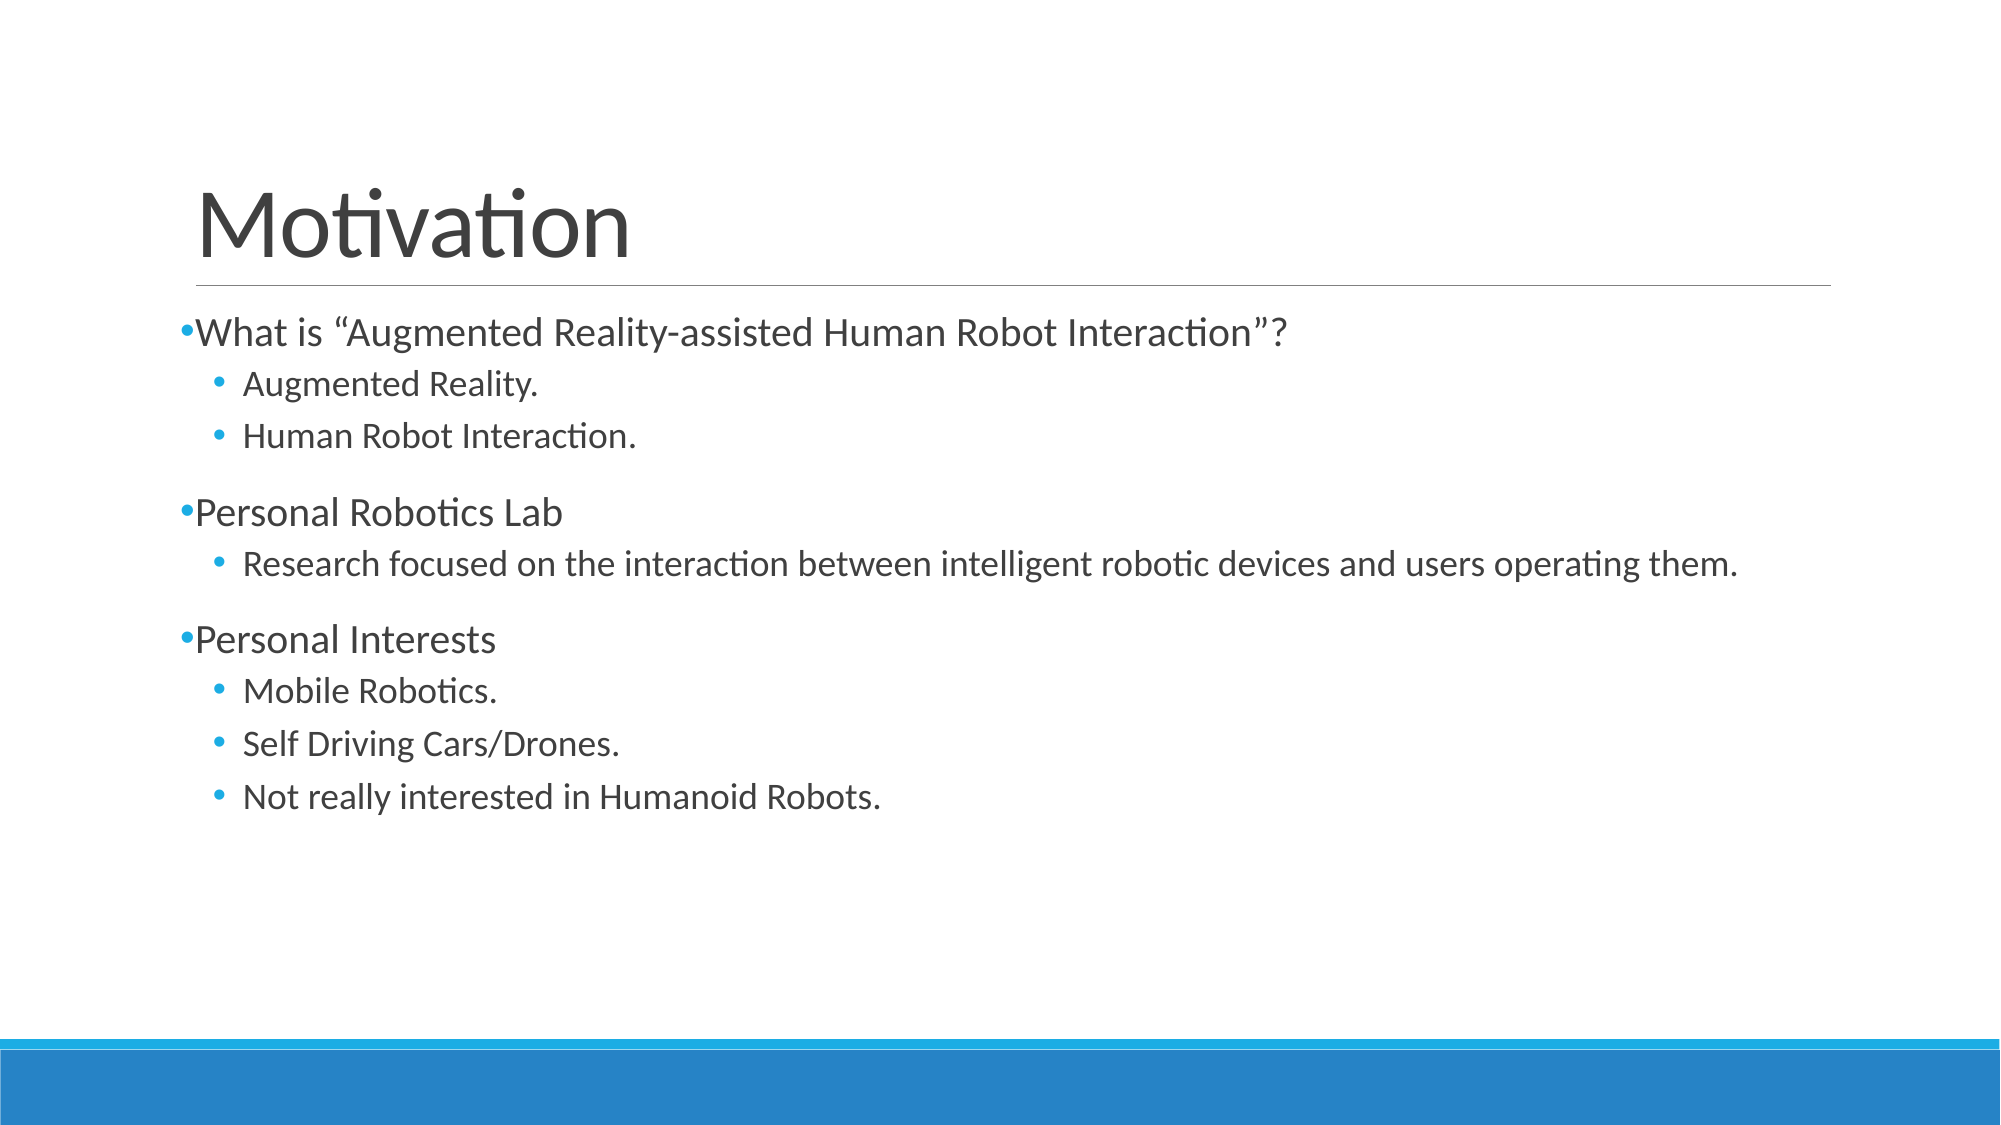

# Motivation
What is “Augmented Reality-assisted Human Robot Interaction”?
Augmented Reality.
Human Robot Interaction.
Personal Robotics Lab
Research focused on the interaction between intelligent robotic devices and users operating them.
Personal Interests
Mobile Robotics.
Self Driving Cars/Drones.
Not really interested in Humanoid Robots.